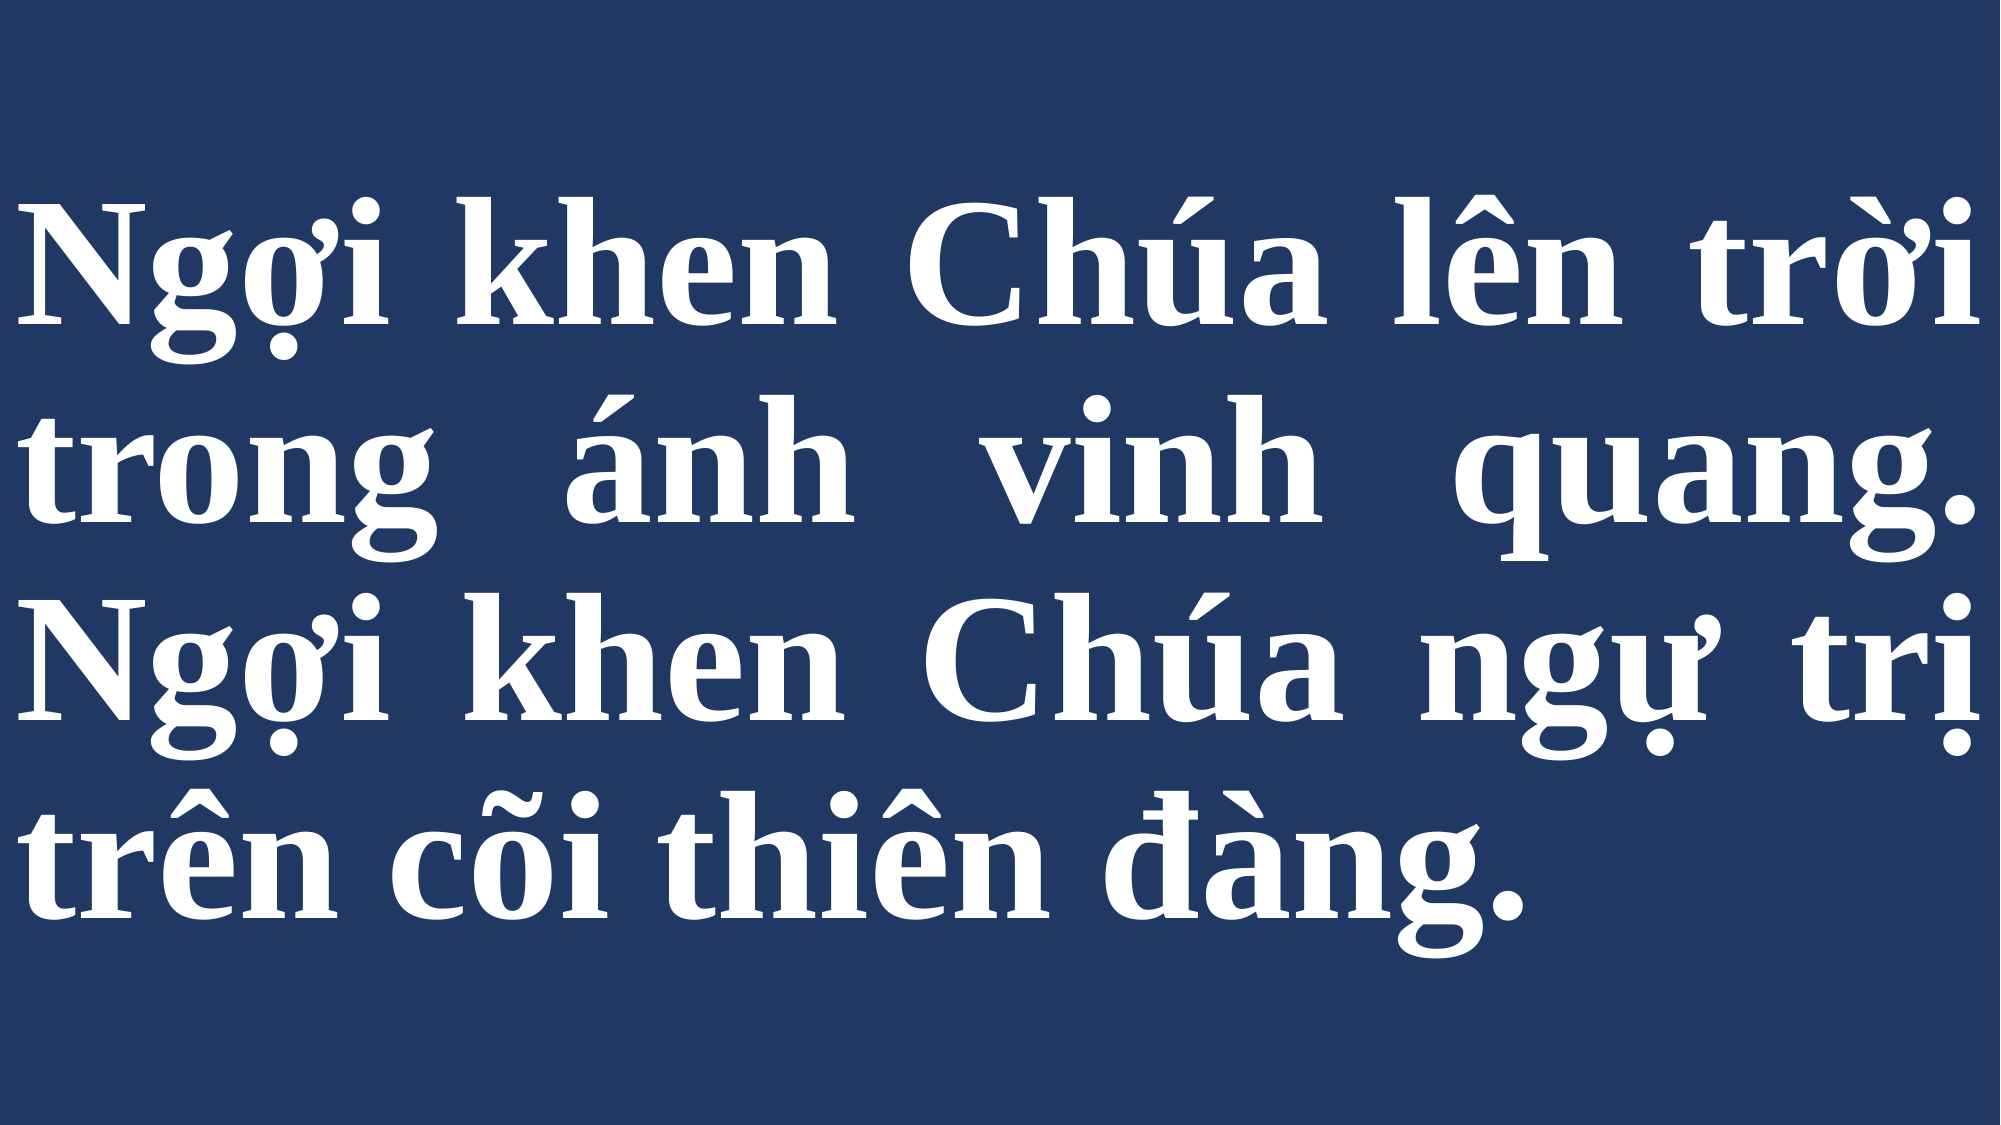

# Ngợi khen Chúa lên trời trong ánh vinh quang. Ngợi khen Chúa ngự trị trên cõi thiên đàng.